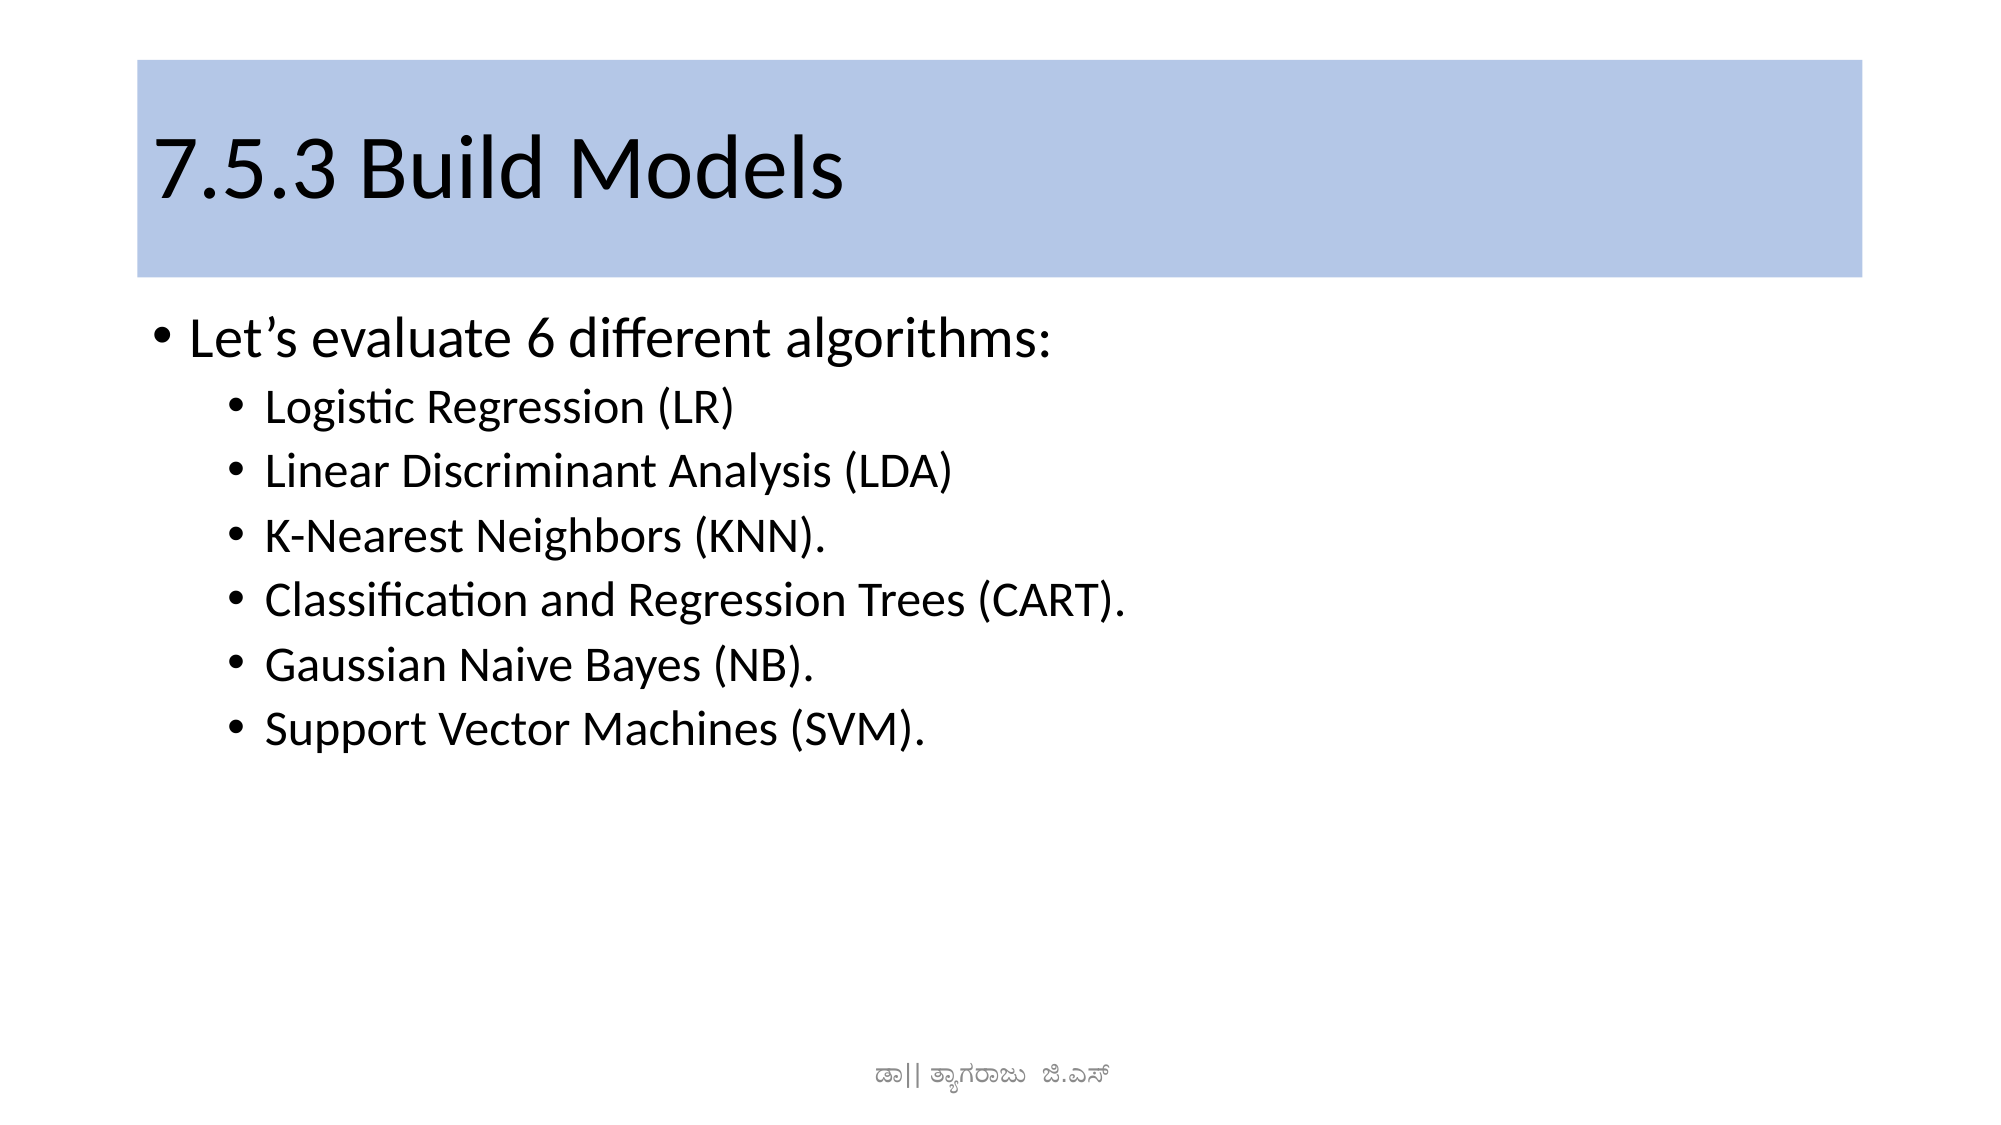

# 7.5.3 Build Models
Let’s evaluate 6 different algorithms:
Logistic Regression (LR)
Linear Discriminant Analysis (LDA)
K-Nearest Neighbors (KNN).
Classification and Regression Trees (CART).
Gaussian Naive Bayes (NB).
Support Vector Machines (SVM).

ಡಾ|| ತ್ಯಾಗರಾಜು  ಜಿ.ಎಸ್